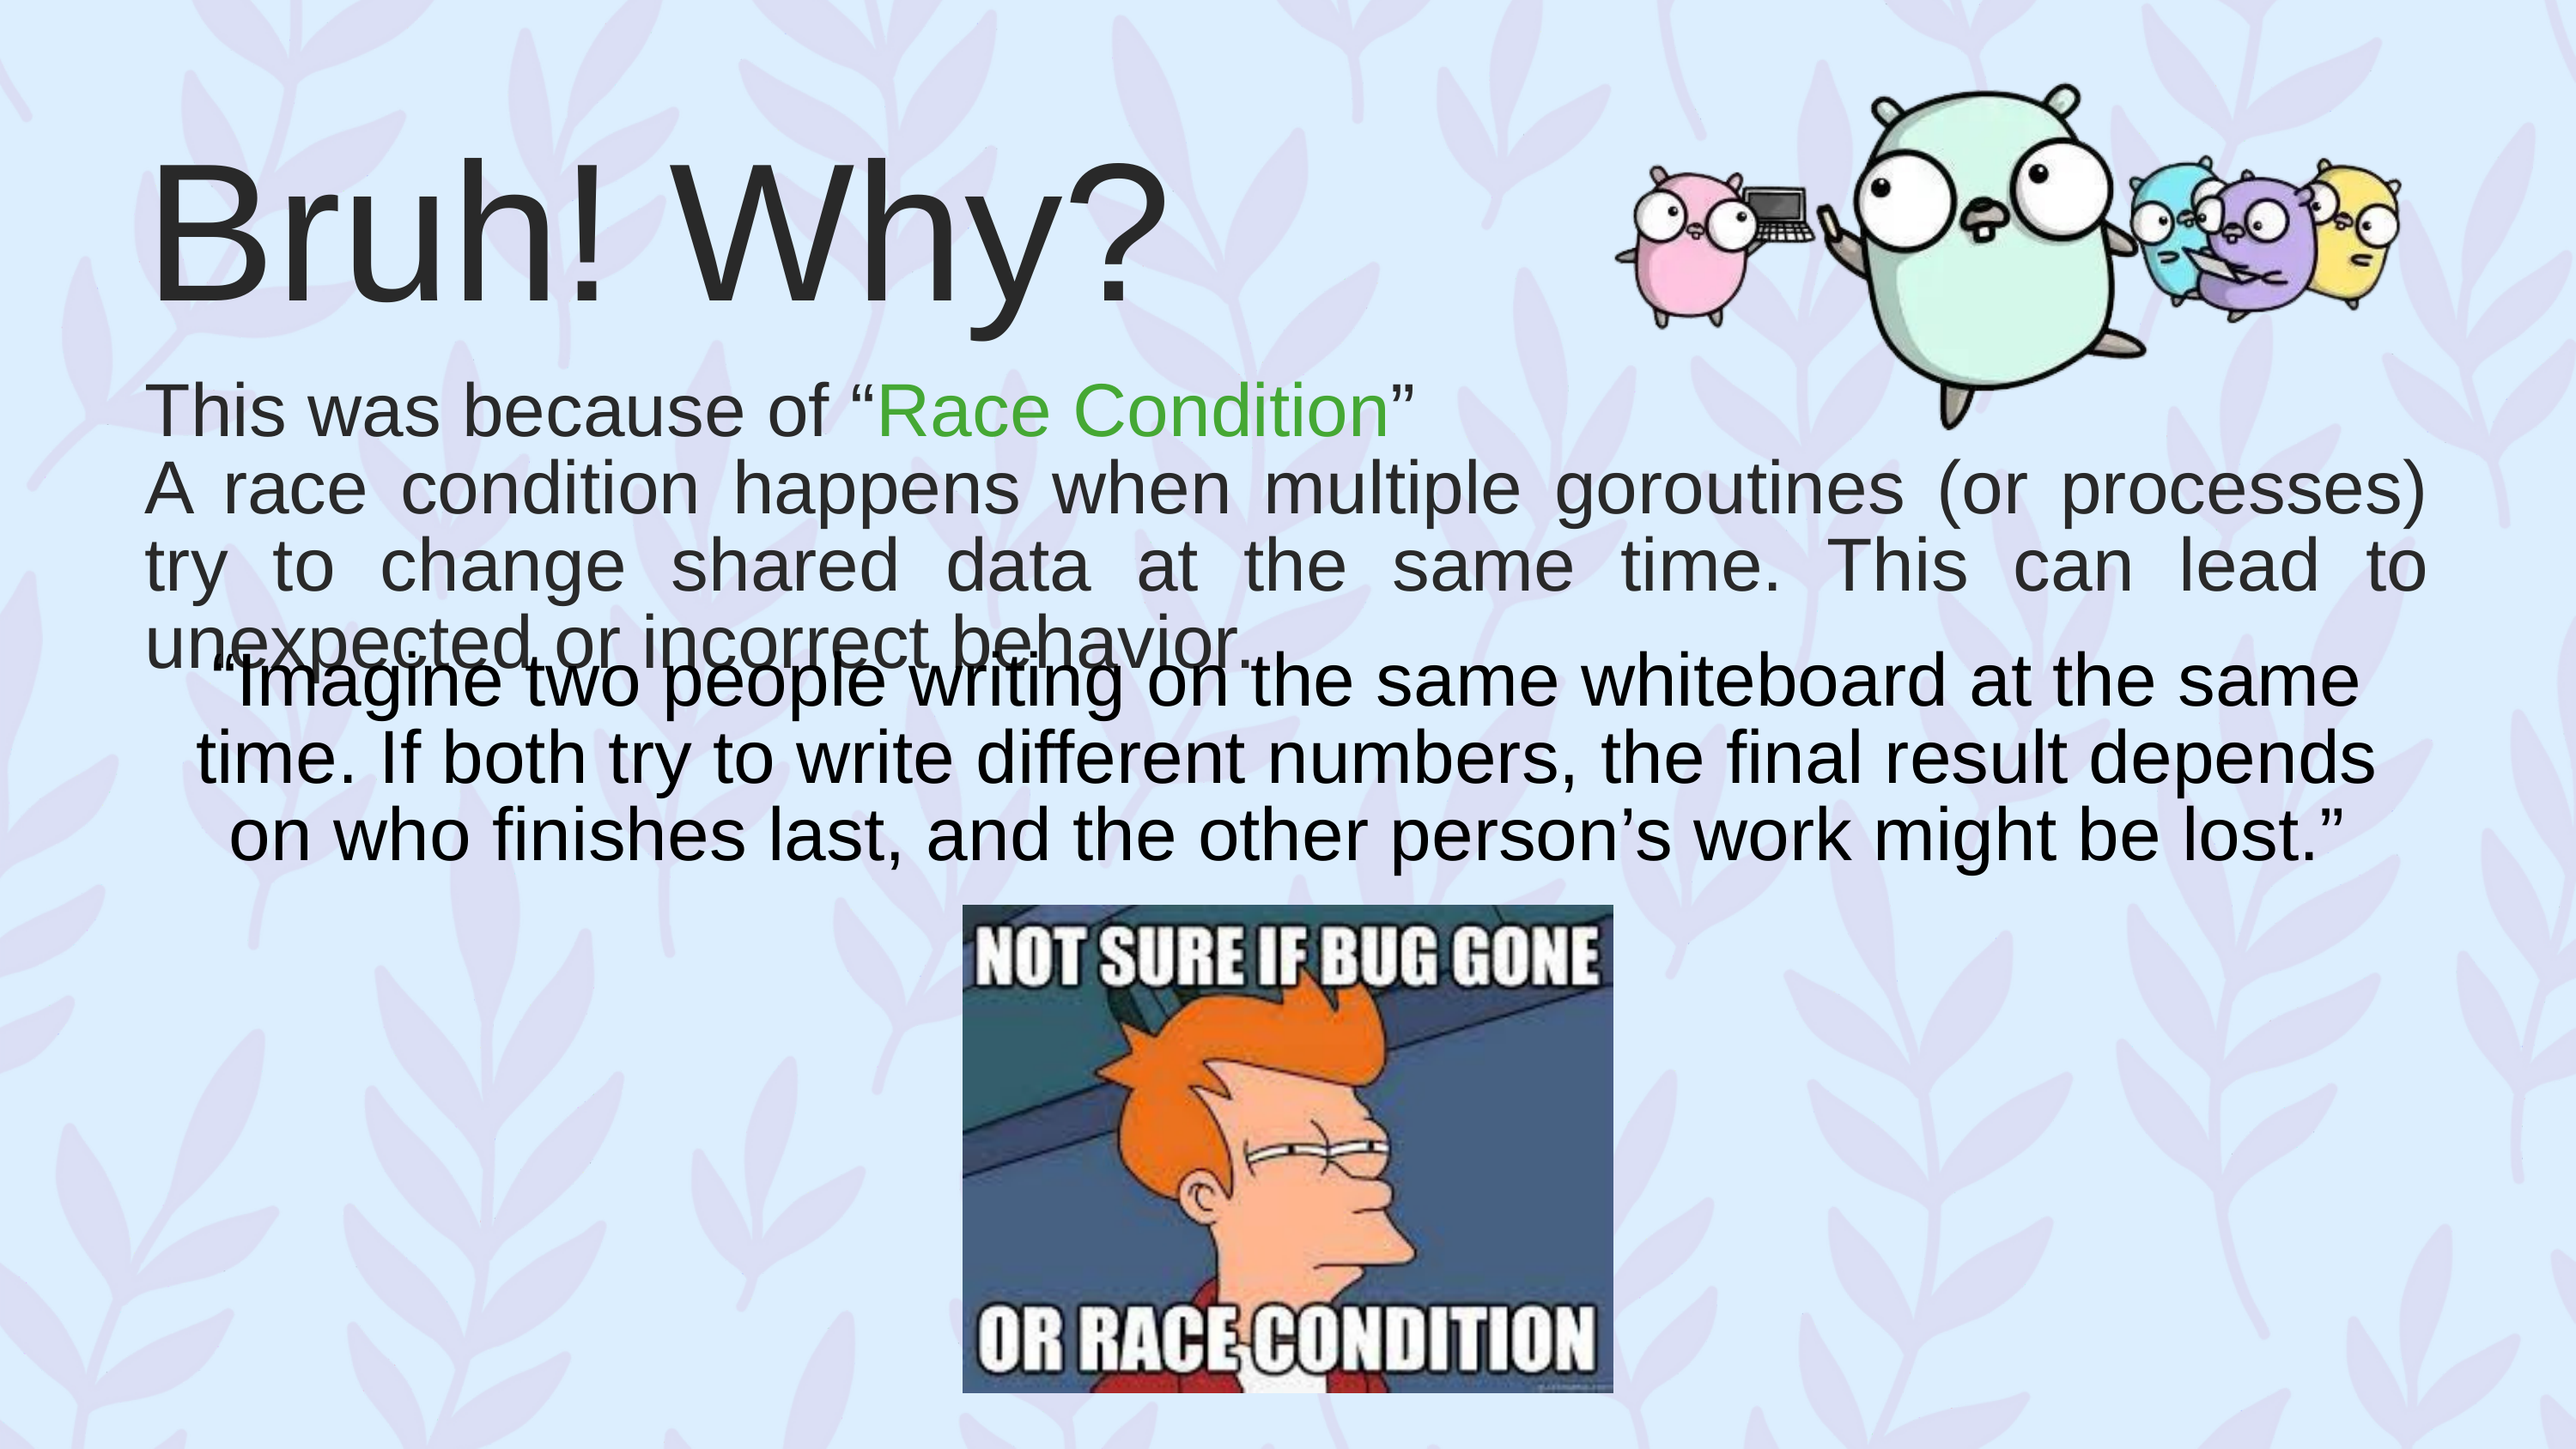

Bruh! Why?
This was because of “Race Condition”
A race condition happens when multiple goroutines (or processes) try to change shared data at the same time. This can lead to unexpected or incorrect behavior.
“Imagine two people writing on the same whiteboard at the same time. If both try to write different numbers, the final result depends on who finishes last, and the other person’s work might be lost.”